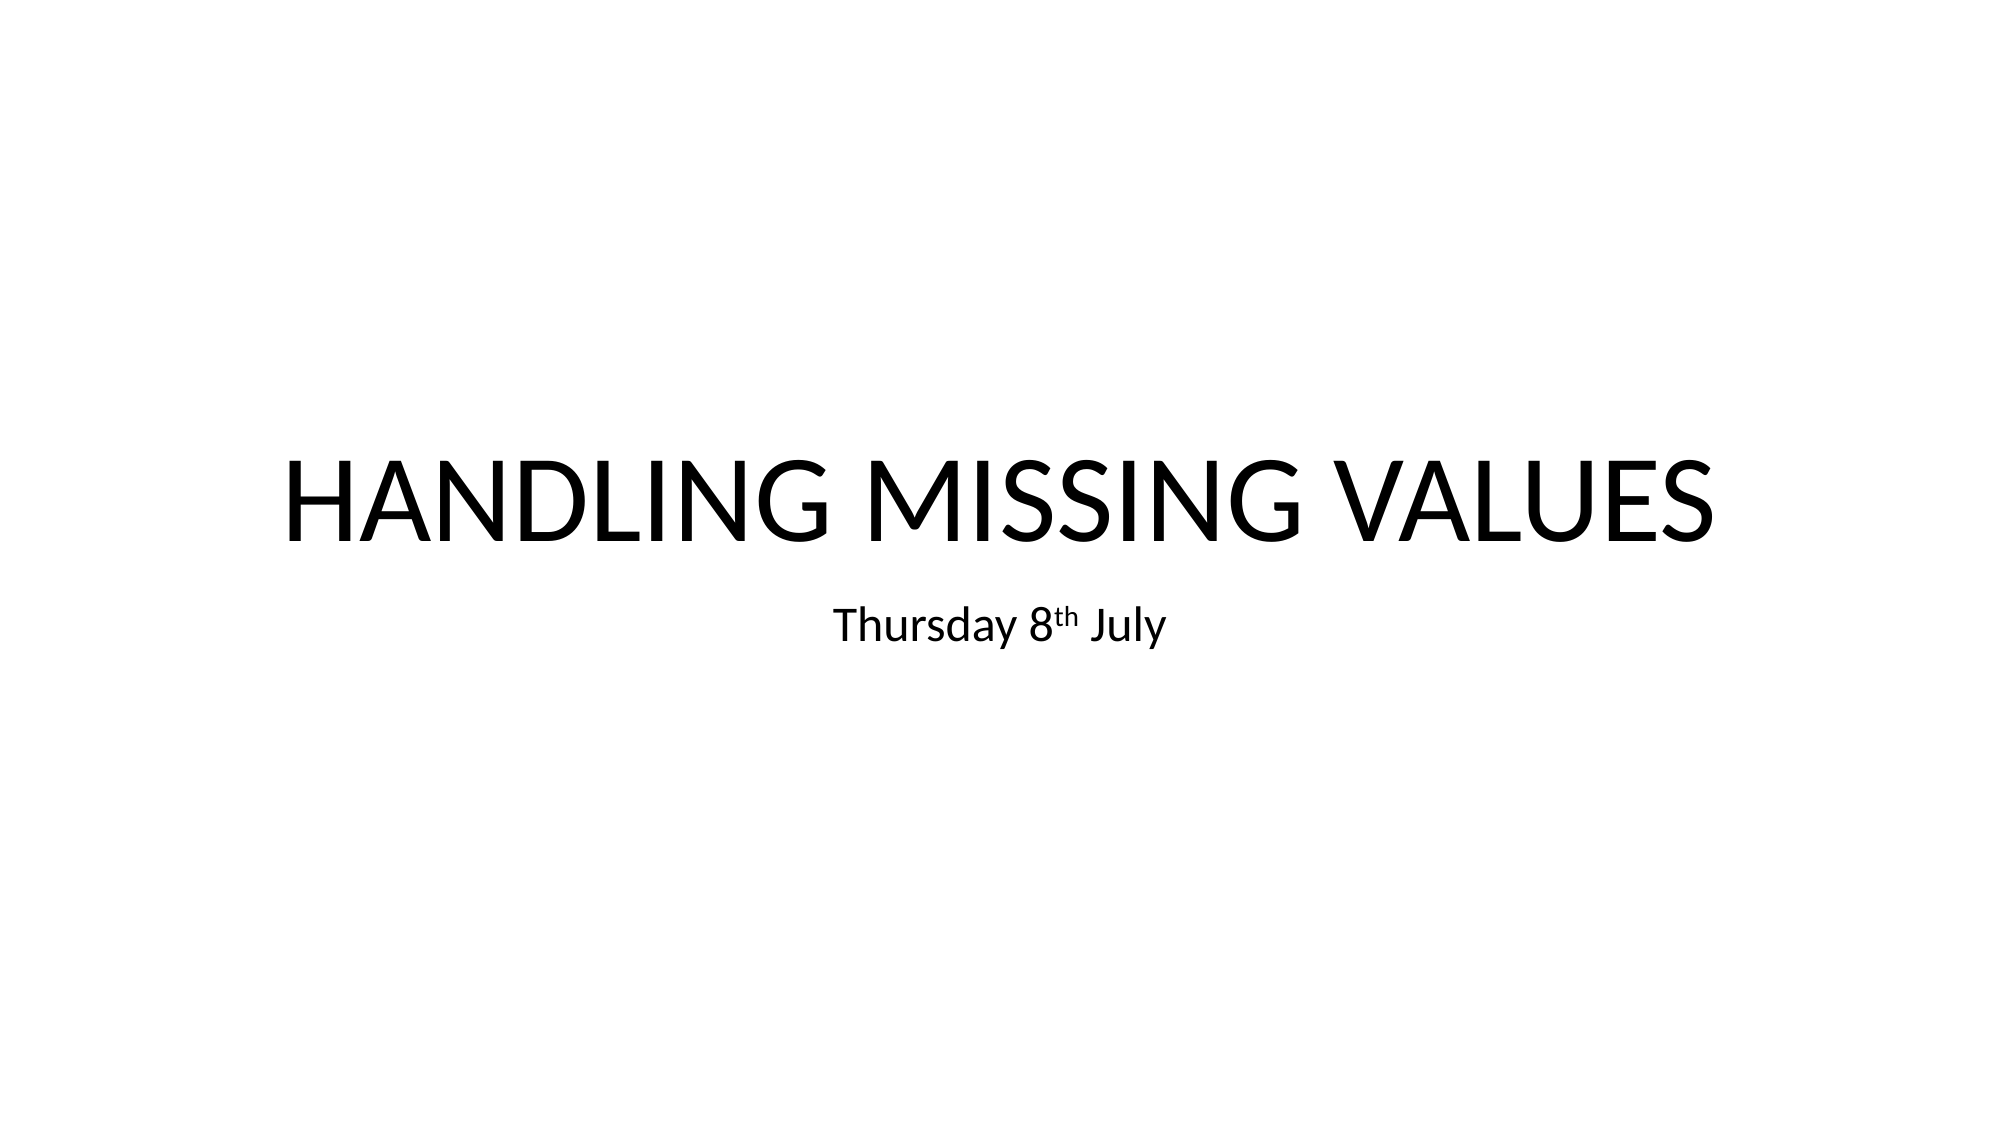

# HANDLING MISSING VALUES
Thursday 8th July